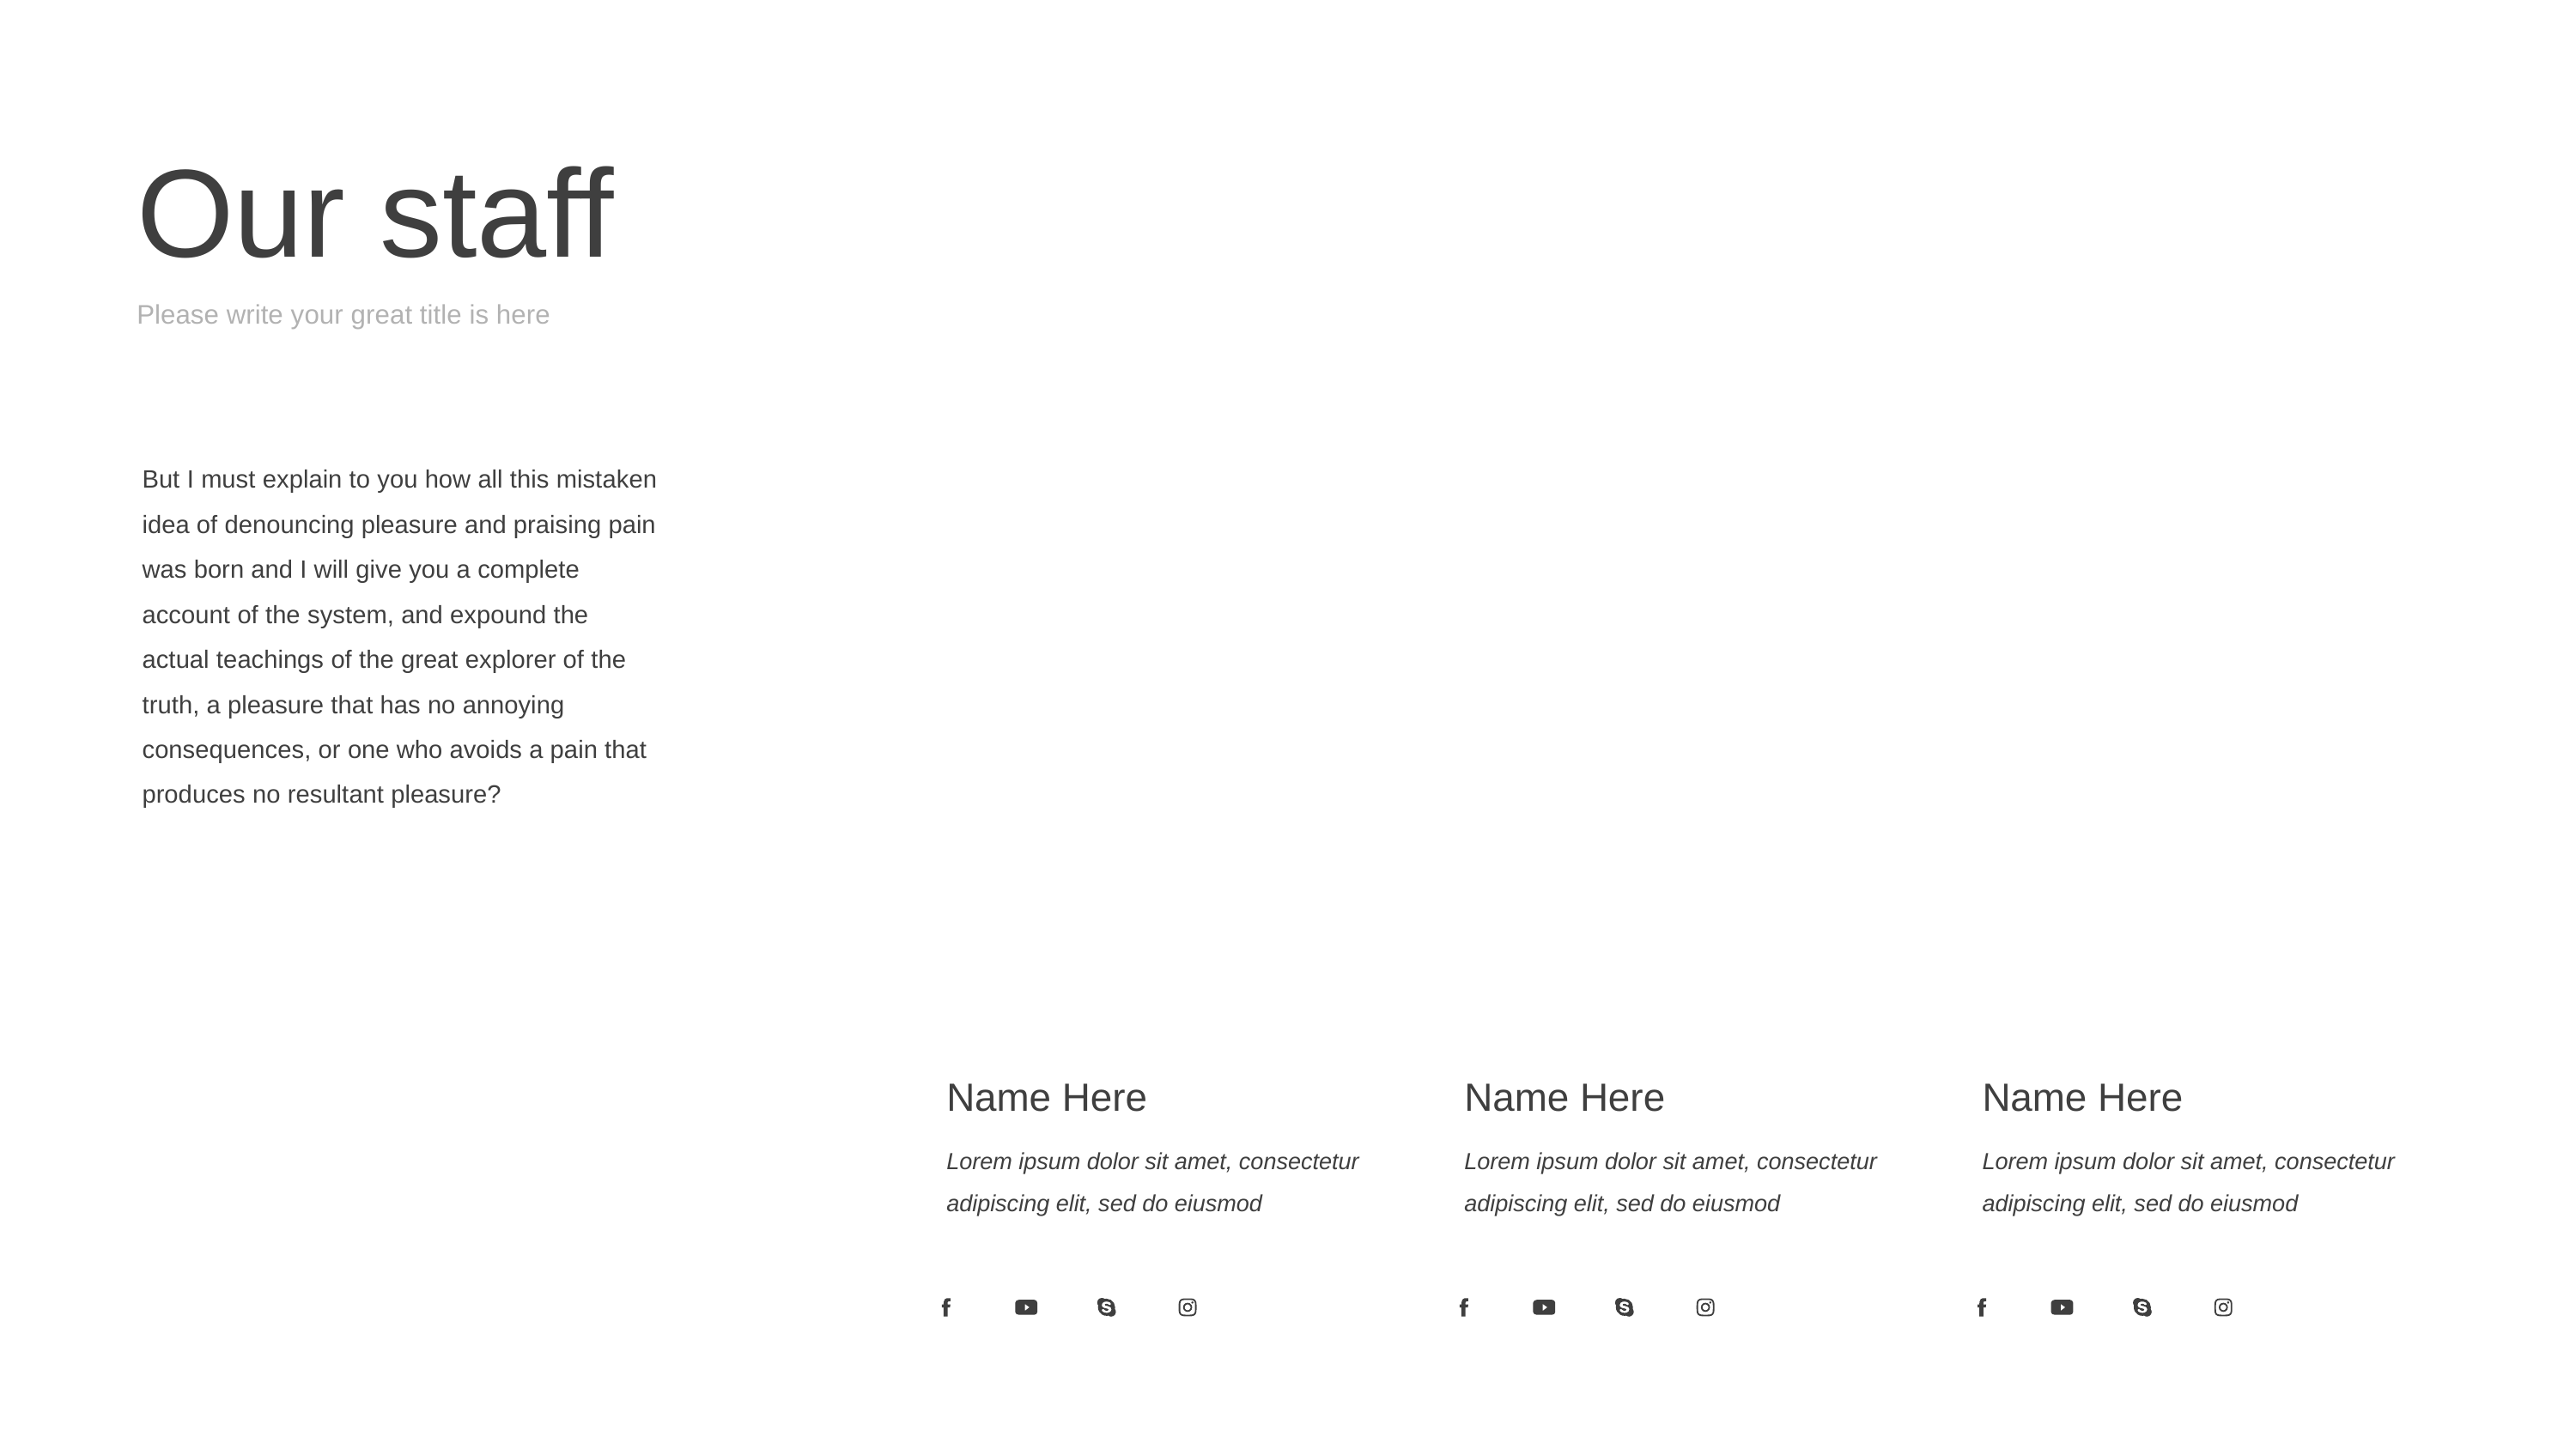

Our staff
Please write your great title is here
But I must explain to you how all this mistaken idea of denouncing pleasure and praising pain was born and I will give you a complete account of the system, and expound the actual teachings of the great explorer of the truth, a pleasure that has no annoying consequences, or one who avoids a pain that produces no resultant pleasure?

Name Here
Name Here
Name Here
Lorem ipsum dolor sit amet, consectetur adipiscing elit, sed do eiusmod
Lorem ipsum dolor sit amet, consectetur adipiscing elit, sed do eiusmod
Lorem ipsum dolor sit amet, consectetur adipiscing elit, sed do eiusmod